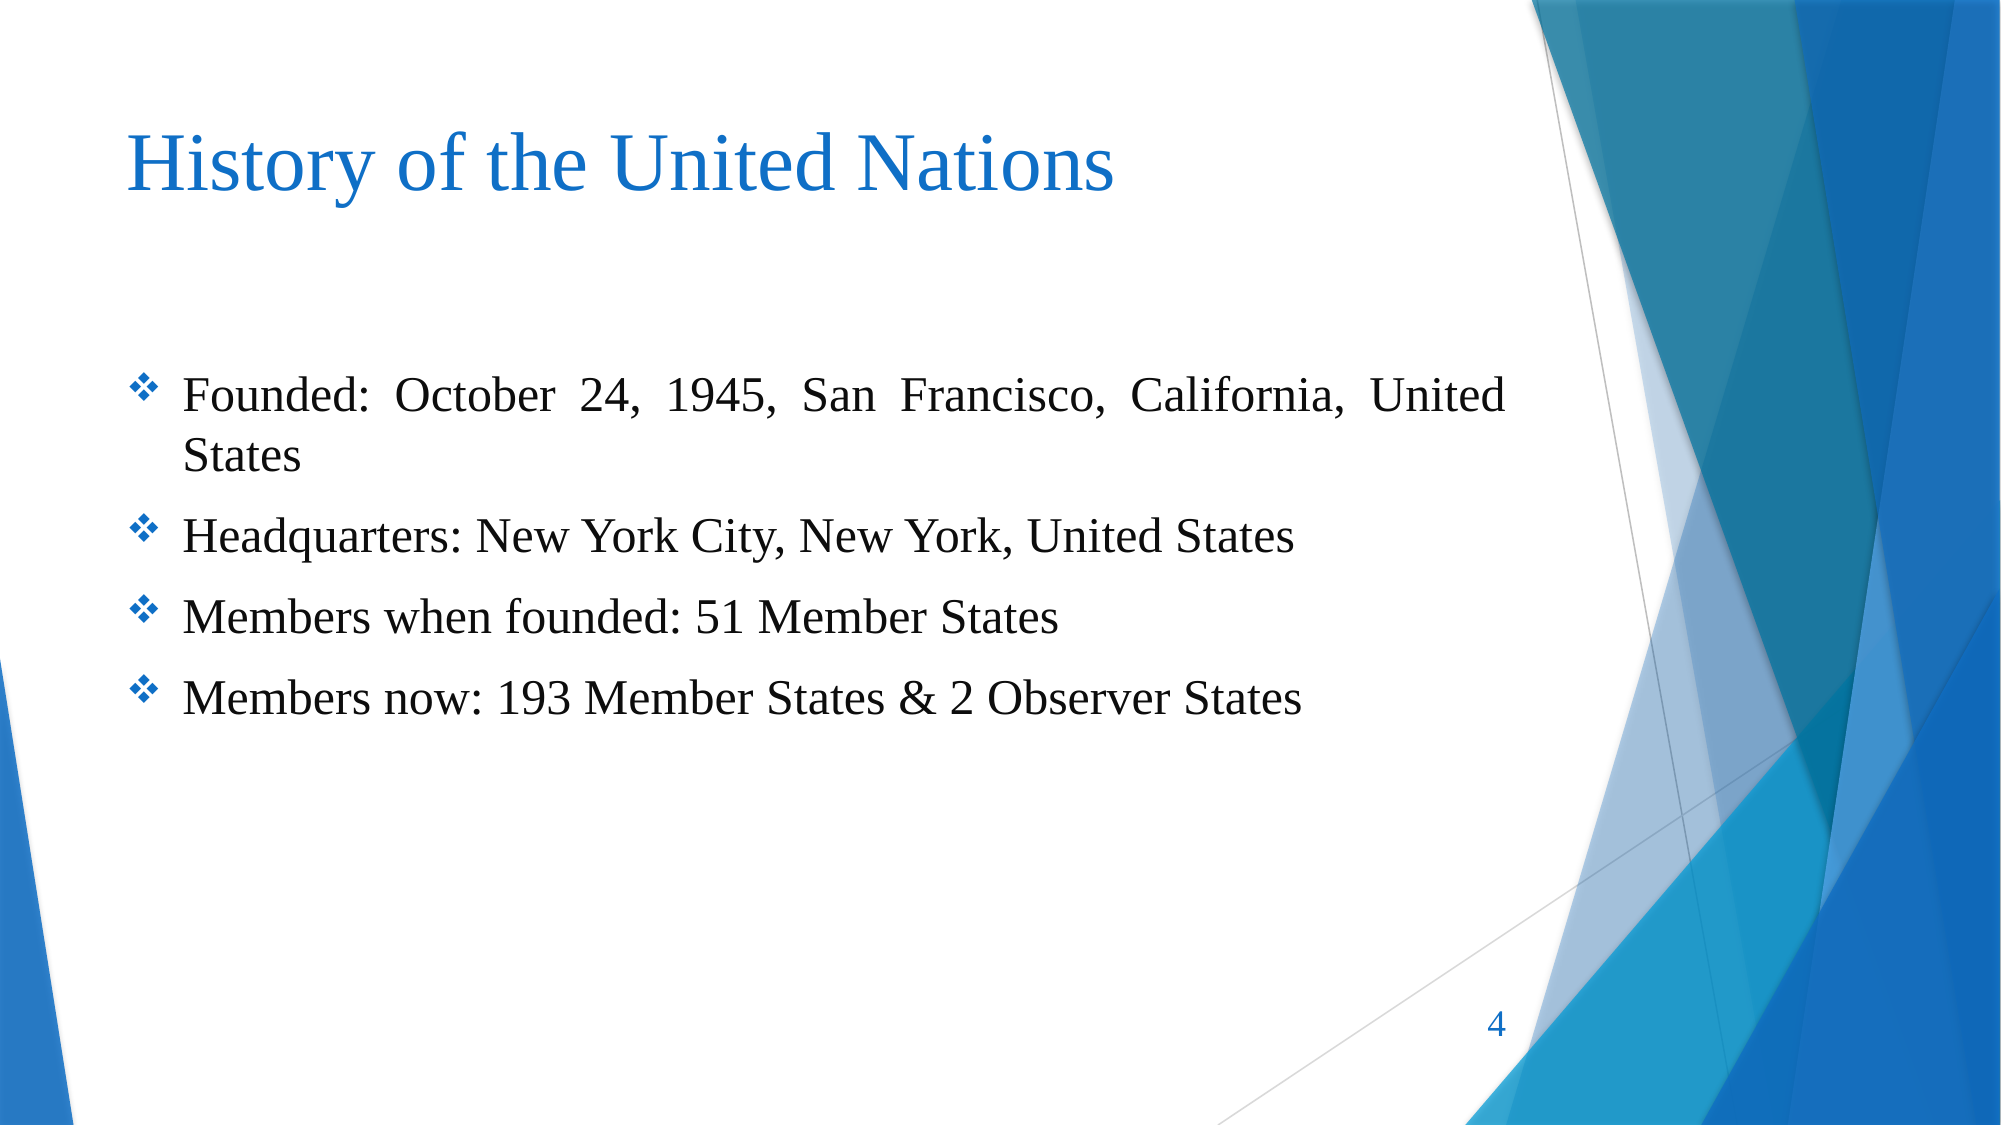

# History of the United Nations
Founded: October 24, 1945, San Francisco, California, United States
Headquarters: New York City, New York, United States
Members when founded: 51 Member States
Members now: 193 Member States & 2 Observer States
4